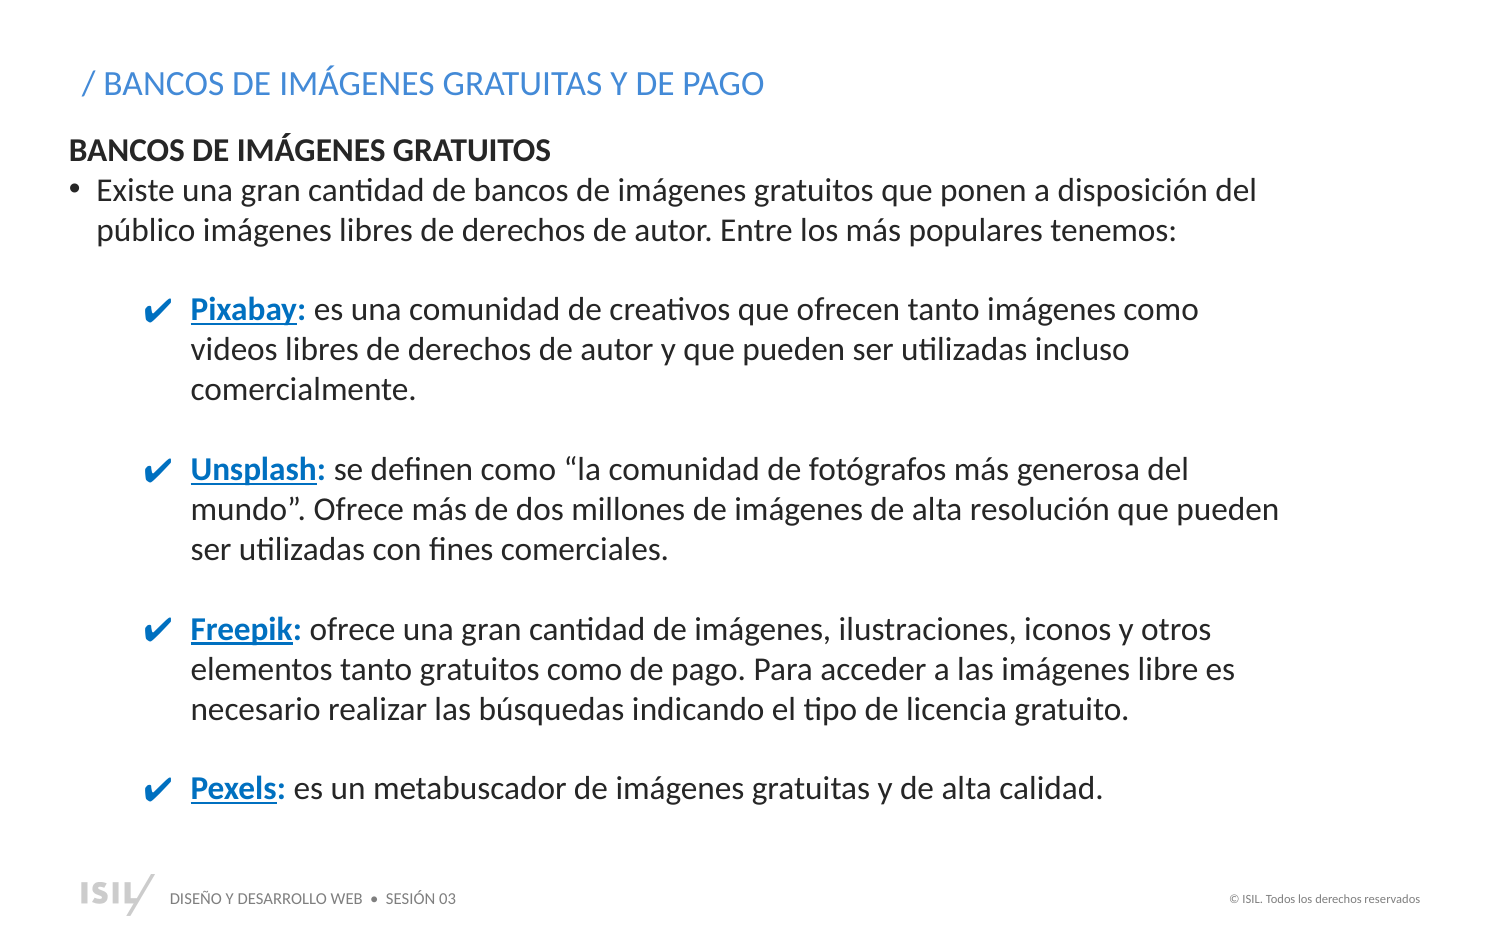

/ BANCOS DE IMÁGENES GRATUITAS Y DE PAGO
BANCOS DE IMÁGENES GRATUITOS
Existe una gran cantidad de bancos de imágenes gratuitos que ponen a disposición del público imágenes libres de derechos de autor. Entre los más populares tenemos:

Pixabay: es una comunidad de creativos que ofrecen tanto imágenes como videos libres de derechos de autor y que pueden ser utilizadas incluso comercialmente.

Unsplash: se definen como “la comunidad de fotógrafos más generosa del mundo”. Ofrece más de dos millones de imágenes de alta resolución que pueden ser utilizadas con fines comerciales.

Freepik: ofrece una gran cantidad de imágenes, ilustraciones, iconos y otros elementos tanto gratuitos como de pago. Para acceder a las imágenes libre es necesario realizar las búsquedas indicando el tipo de licencia gratuito.

Pexels: es un metabuscador de imágenes gratuitas y de alta calidad.